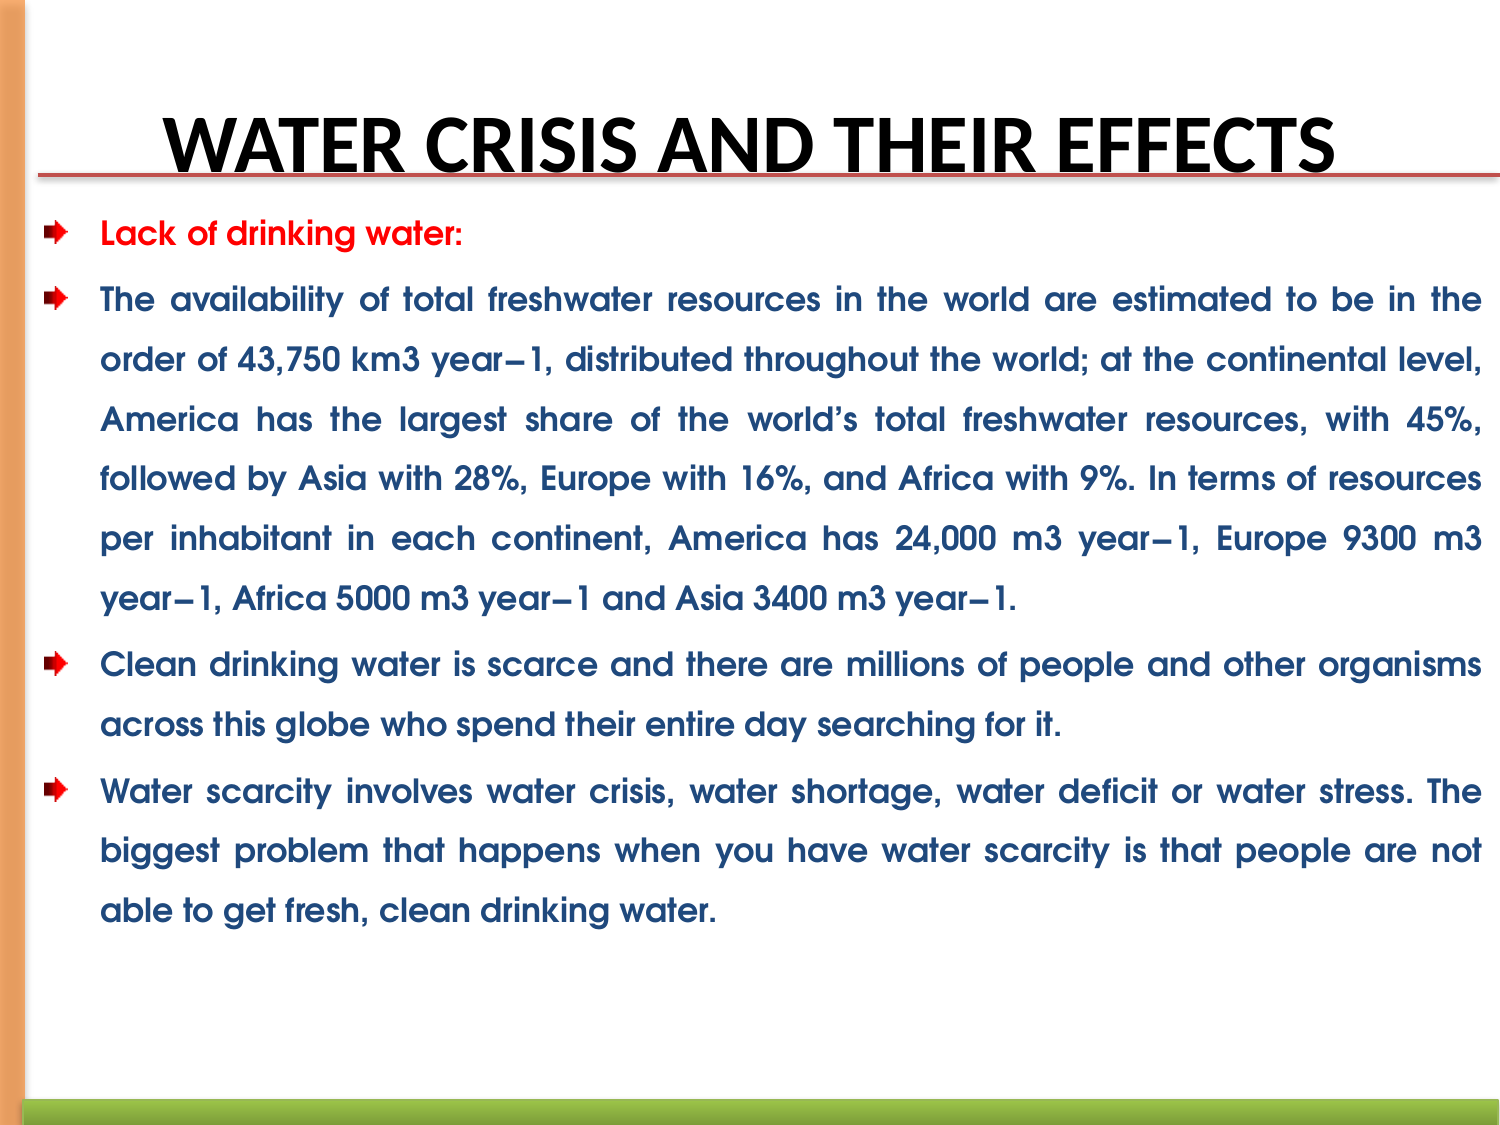

# WATER CRISIS AND THEIR EFFECTS
Lack of drinking water:
The availability of total freshwater resources in the world are estimated to be in the order of 43,750 km3 year−1, distributed throughout the world; at the continental level, America has the largest share of the world’s total freshwater resources, with 45%, followed by Asia with 28%, Europe with 16%, and Africa with 9%. In terms of resources per inhabitant in each continent, America has 24,000 m3 year−1, Europe 9300 m3 year−1, Africa 5000 m3 year−1 and Asia 3400 m3 year−1.
Clean drinking water is scarce and there are millions of people and other organisms across this globe who spend their entire day searching for it.
Water scarcity involves water crisis, water shortage, water deficit or water stress. The biggest problem that happens when you have water scarcity is that people are not able to get fresh, clean drinking water.